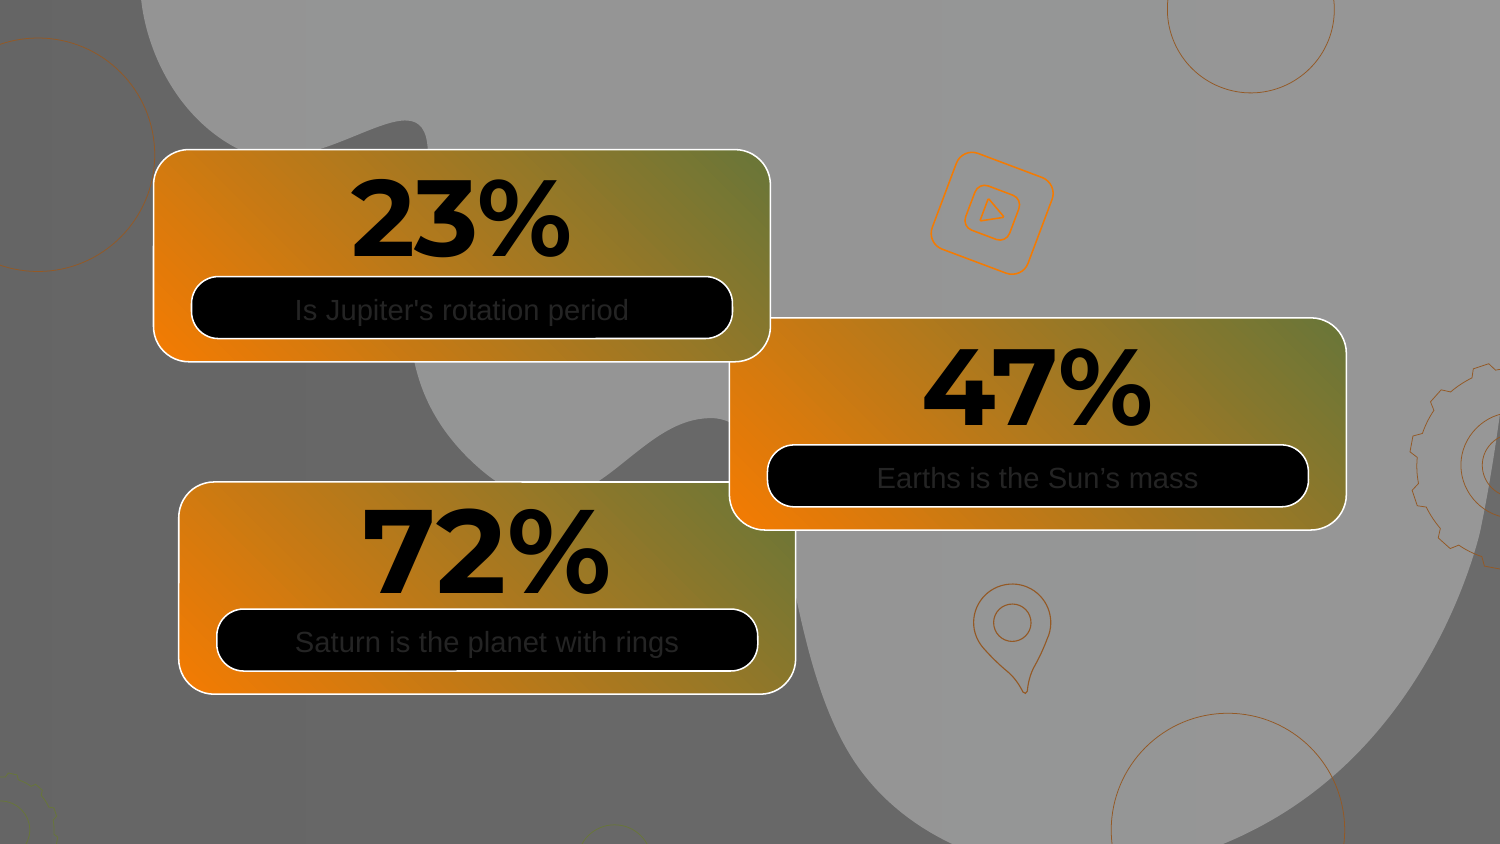

# 23%
Is Jupiter's rotation period

47%
Earths is the Sun’s mass

72%

Saturn is the planet with rings